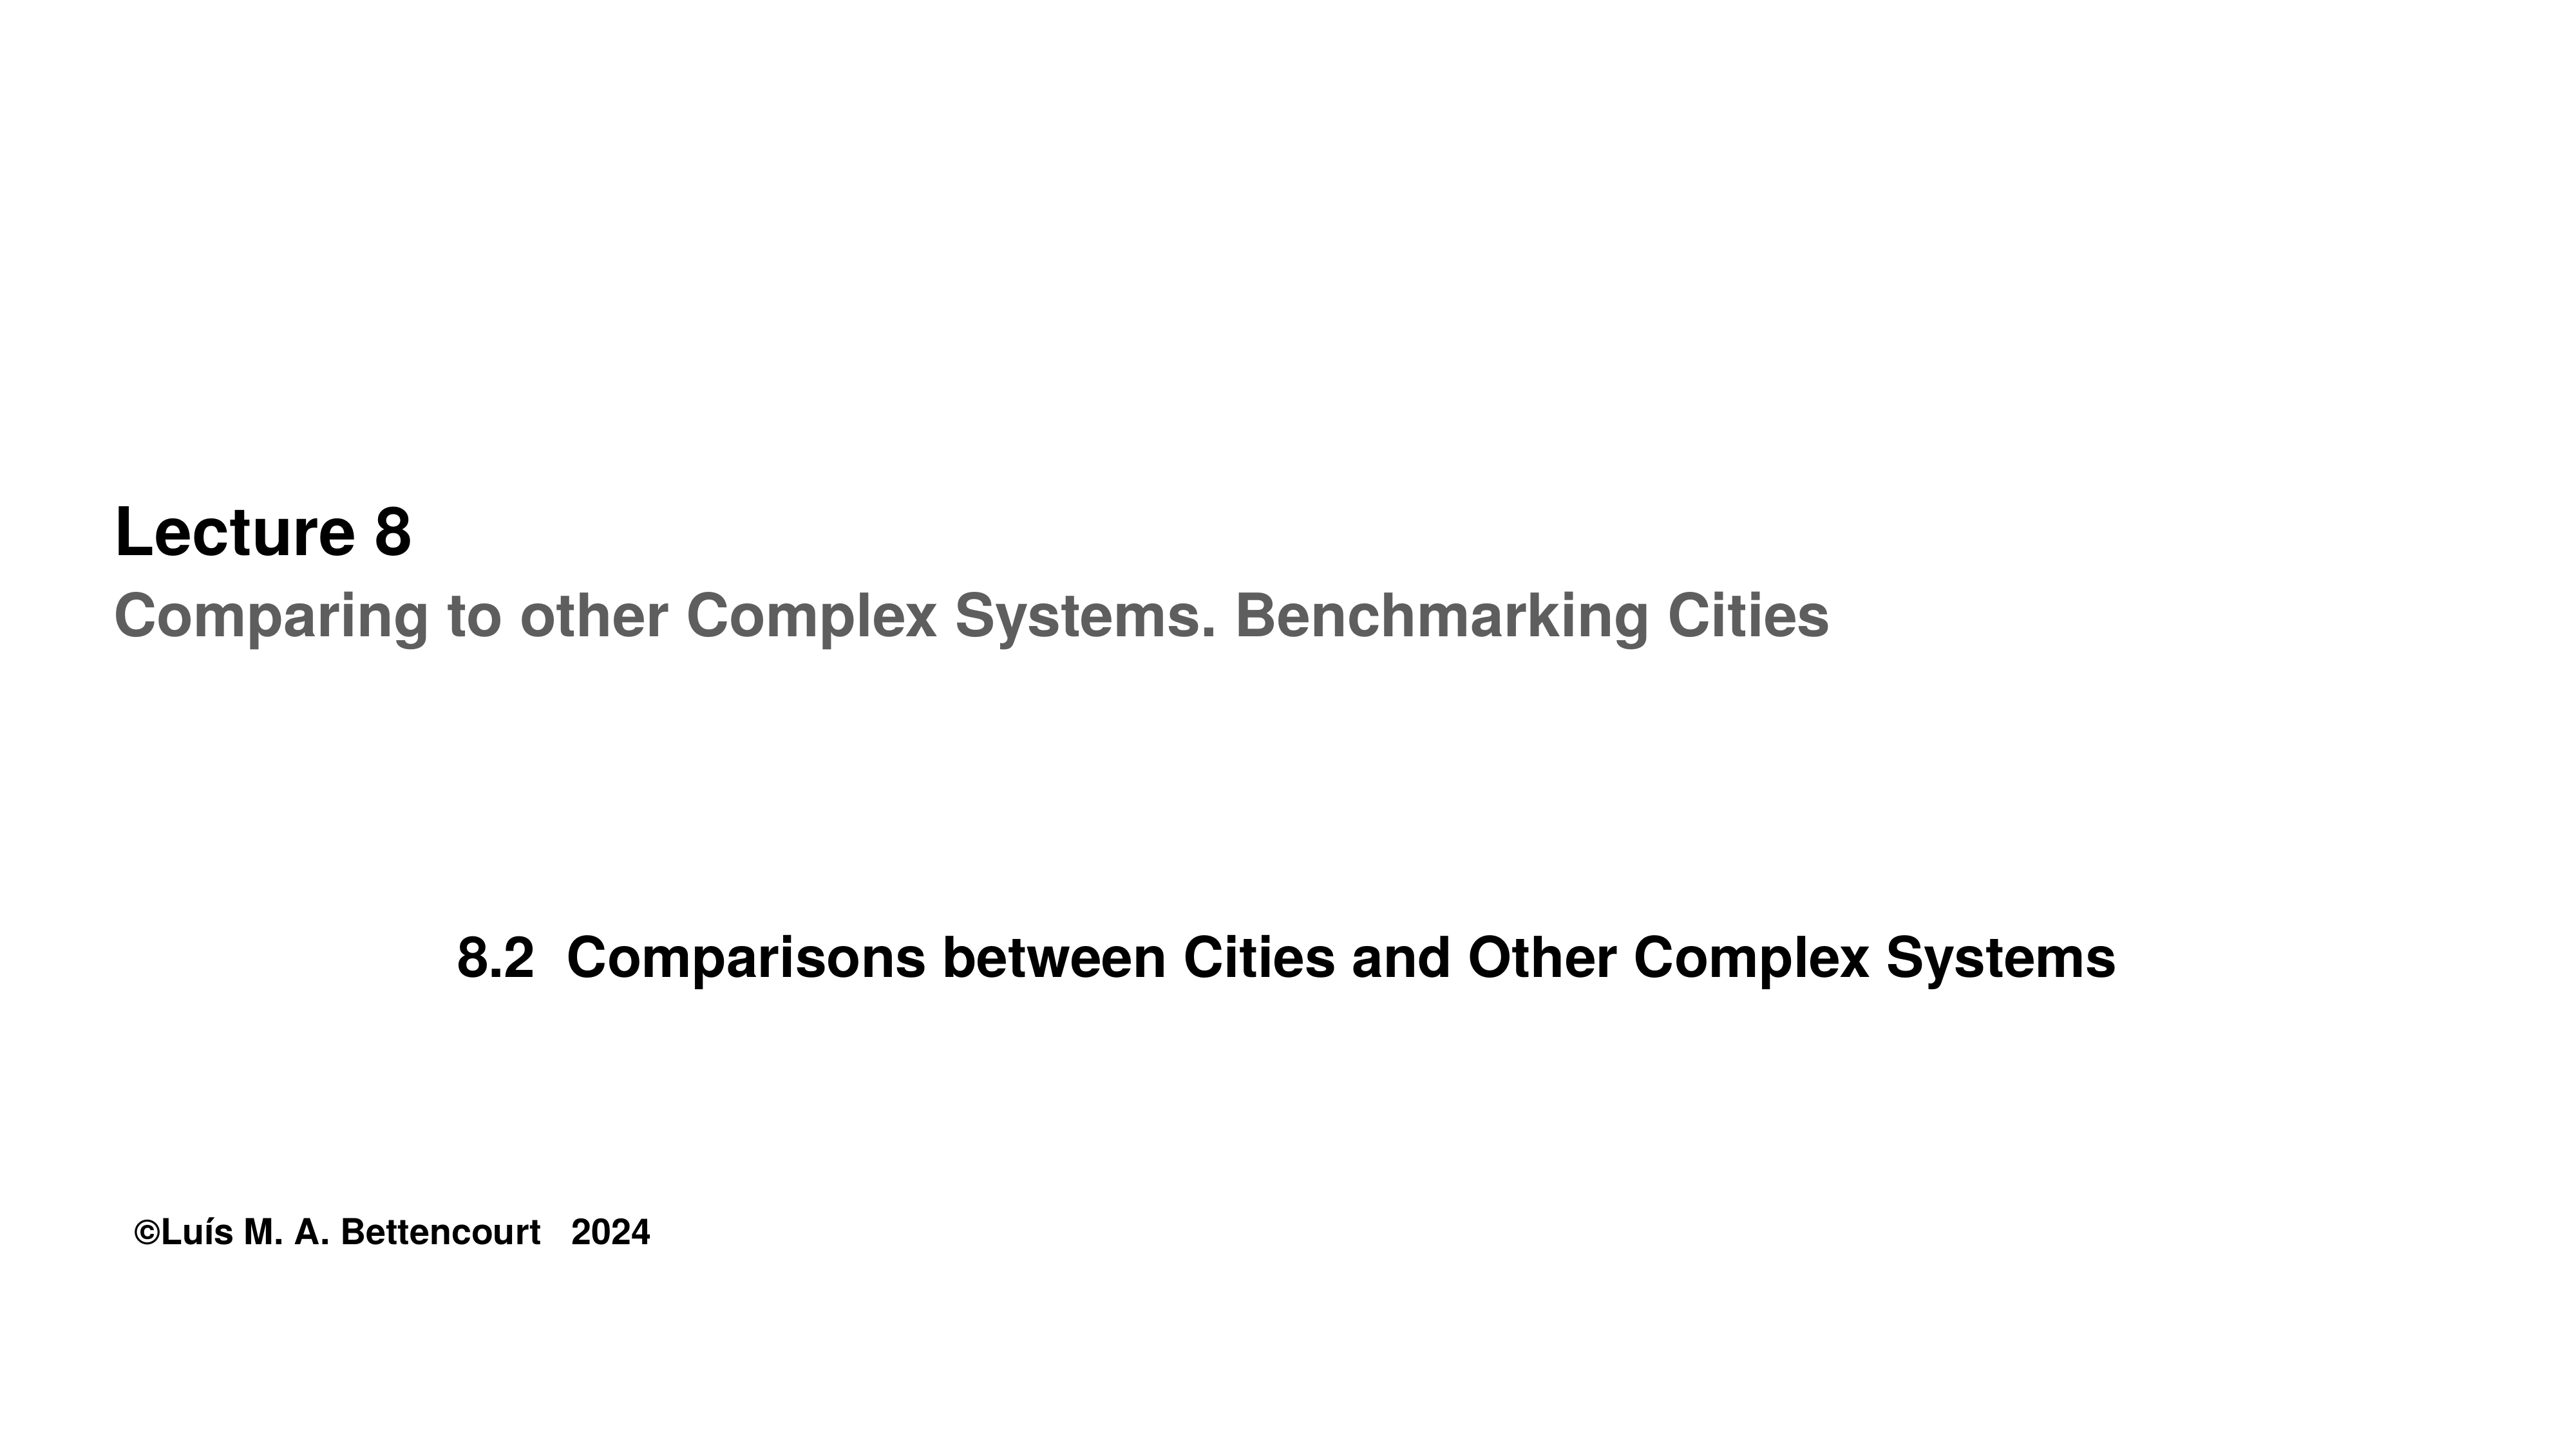

# Lecture 8
Comparing to other Complex Systems. Benchmarking Cities
8.2  Comparisons between Cities and Other Complex Systems
©Luís M. A. Bettencourt   2024